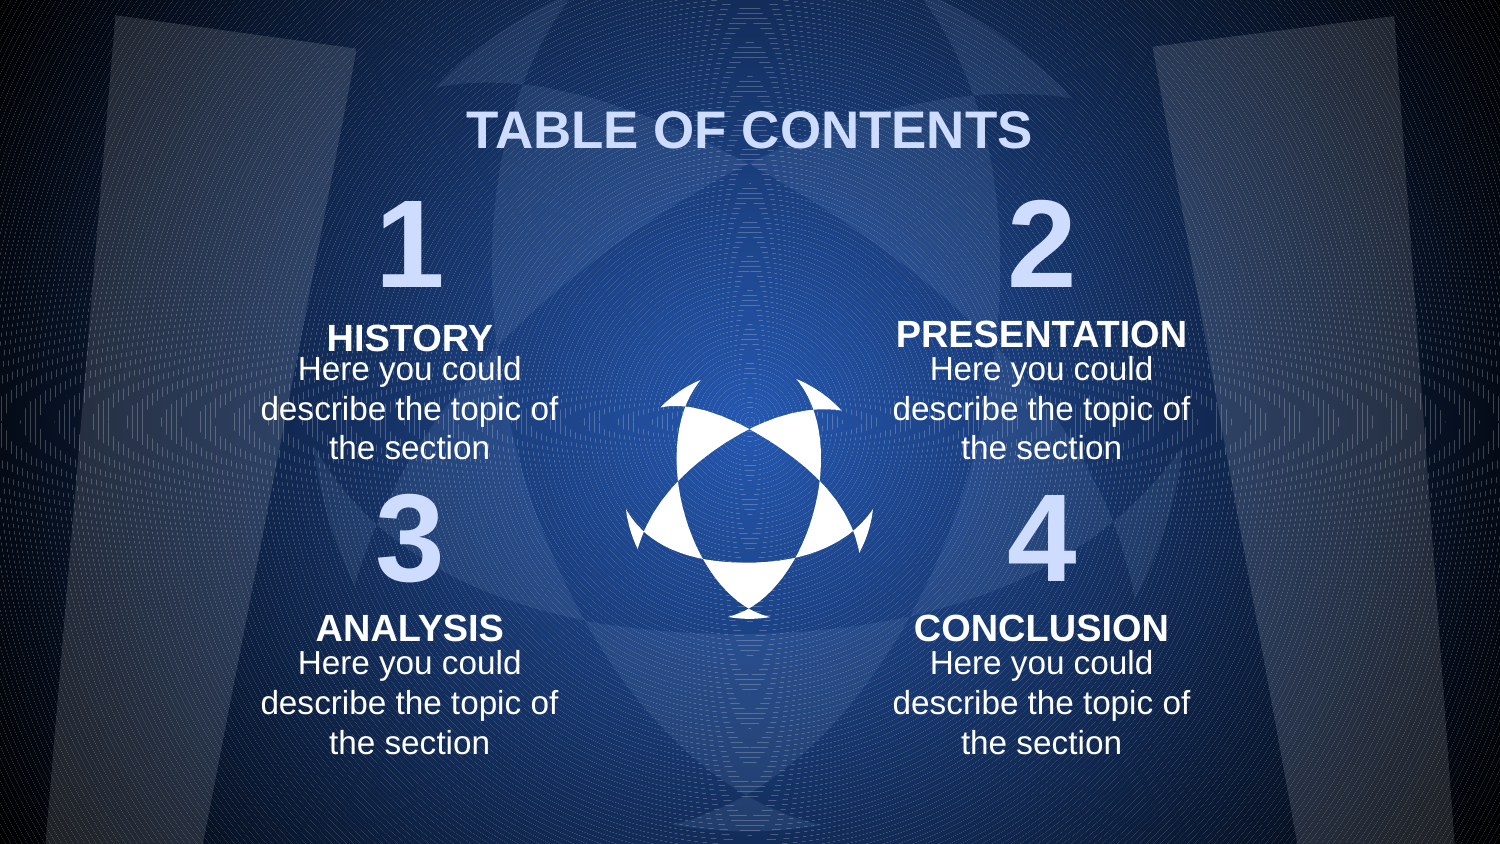

TABLE OF CONTENTS
# 1
2
HISTORY
PRESENTATION
Here you could describe the topic of the section
Here you could describe the topic of the section

3
4
ANALYSIS
CONCLUSION
Here you could describe the topic of the section
Here you could describe the topic of the section